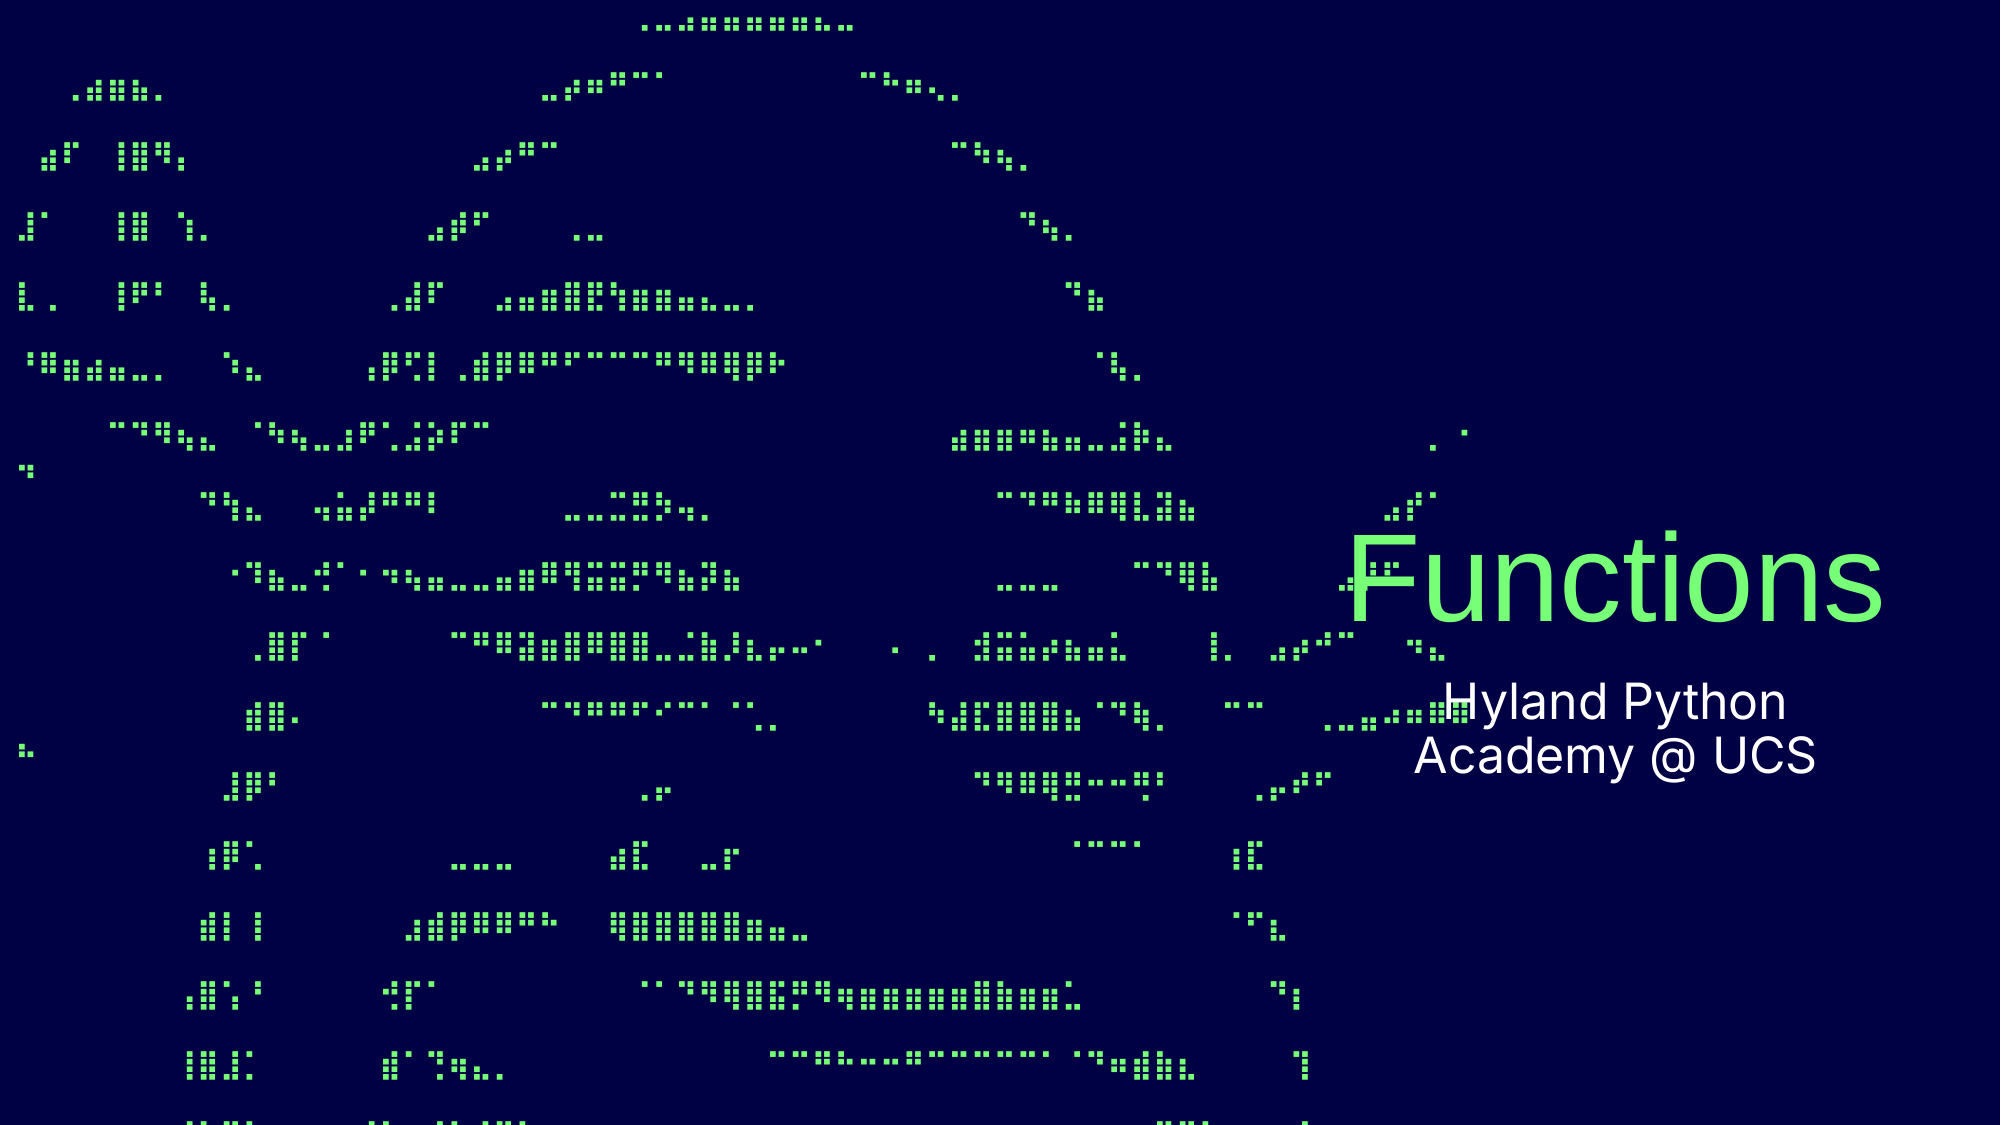

⠀⠀⠀⠀⠀⠀⠀⠀⠀⠀⠀⠀⠀⠀⠀⠀⠀⠀⠀⠀⠀⠀⠀⠀⠀⠀⠀⢀⣀⣠⣤⣤⣤⣤⣤⣄⣀⠀⠀⠀⠀⠀⠀⠀⠀⠀⠀⠀⠀⠀⠀⠀⠀⠀⠀⠀⠀⠀⠀⠀⠀⠀⠀⠀⠀ ⠀⠀⢀⣴⣶⣦⡀⠀⠀⠀⠀⠀⠀⠀⠀⠀⠀⠀⠀⠀⠀⠀⠀⣀⡴⠶⠛⠉⠁⠀⠀⠀⠀⠀⠀⠀⠀⠉⠓⠶⢄⡀⠀⠀⠀⠀⠀⠀⠀⠀⠀⠀⠀⠀⠀⠀⠀⠀⠀⠀⠀⠀⠀⠀⠀ ⠀⣴⠏⠀⢸⣿⠻⡄⠀⠀⠀⠀⠀⠀⠀⠀⠀⠀⠀⠀⣠⡴⠛⠉⠀⠀⠀⠀⠀⠀⠀⠀⠀⠀⠀⠀⠀⠀⠀⠀⠀⠉⠳⢦⡀⠀⠀⠀⠀⠀⠀⠀⠀⠀⠀⠀⠀⠀⠀⠀⠀⠀⠀⠀⠀ ⣸⠁⠀⠀⢸⣿⠀⢱⡀⠀⠀⠀⠀⠀⠀⠀⠀⠀⣠⡾⠋⠀⠀⠀⢀⣀⠀⠀⠀⠀⠀⠀⠀⠀⠀⠀⠀⠀⠀⠀⠀⠀⠀⠀⠙⢦⡀⠀⠀⠀⠀⠀⠀⠀⠀⠀⠀⠀⠀⠀⠀⠀⠀⠀⠀ ⣇⢀⠀⠀⢸⠟⠃⠀⢧⡀⠀⠀⠀⠀⠀⠀⢀⣼⠏⠀⠀⣠⣤⣶⣿⣟⢳⣶⣶⣤⣄⣀⡀⠀⠀⠀⠀⠀⠀⠀⠀⠀⠀⠀⠀⠀⠙⣦⠀⠀⠀⠀⠀⠀⠀⠀⠀⠀⠀⠀⠀⠀⠀⠀⠀ ⠘⠿⣶⣴⣤⣀⡀⠀⠀⠱⣄⠀⠀⠀⠀⢠⡿⢋⡇⢀⣾⡿⠿⠛⠋⠉⠉⠉⠛⠻⠿⢿⡿⠗⠀⠀⠀⠀⠀⠀⠀⠀⠀⠀⠀⠀⠀⠈⢧⡀⠀⠀⠀⠀⠀⠀⠀⠀⠀⠀⠀⠀⠀⠀⠀ ⠀⠀⠀⠀⠉⠙⠻⢦⣄⠀⠈⠳⢦⣀⣰⠟⢁⣨⡵⠏⠉⠀⠀⠀⠀⠀⠀⠀⠀⠀⠀⠀⠀⠀⠀⠀⠀⠀⠀⠀⠀⣴⣶⣶⠶⣦⣤⣀⣨⡷⣄⠀⠀⠀⠀⠀⠀⠀⠀⠀⠀⠀⡀⠐⠲ ⠀⠀⠀⠀⠀⠀⠀⠀⠙⢳⣄⠀⠀⢤⣥⡼⠛⠛⠇⠀⠀⠀⠀⠀⣀⣀⣉⣛⡳⢤⡀⠀⠀⠀⠀⠀⠀⠀⠀⠀⠀⠀⠀⠉⠙⠛⠷⠿⢿⣇⣽⣦⠀⠀⠀⠀⠀⠀⠀⠀⣠⡞⠁⠀⠀ ⠀⠀⠀⠀⠀⠀⠀⠀⠀⠐⠹⣦⣀⢚⠁⠂⠲⢦⣤⣀⣀⣤⣶⠿⢻⣭⣭⡛⠻⣦⡽⣦⠀⠀⠀⠀⠀⠀⠀⠀⠀⠀⠀⣀⣀⣀⠀⠀⠀⠉⠙⢿⣧⠀⠀⠀⠀⠀⣠⡼⠋⠀⠀⠀⠀ ⠀⠀⠀⠀⠀⠀⠀⠀⠀⠀⢀⣿⡏⠈⠀⠀⠀⠀⠀⠉⠛⠿⣽⣶⣿⠿⣿⣿⣀⣈⣷⡸⣆⡤⠤⠂⠀⠀⠠⠀⡀⠀⣺⣭⣥⡴⣦⣤⣅⠀⠀⠀⢸⡀⠀⣠⡴⠚⠉⠀⠀⠲⣄⠀⠀ ⠀⠀⠀⠀⠀⠀⠀⠀⠀⠀⣾⣿⠄⠀⠀⠀⠀⠀⠀⠀⠀⠀⠀⠉⠙⠛⠛⠋⠊⠉⠁⠈⢁⡀⠀⠀⠀⠀⠀⠀⠳⣼⣏⣿⣿⣿⣦⠈⠙⢷⡀⠀⠀⠉⠉⠀⠀⢀⣀⣤⠴⠶⠿⠿⠦ ⠀⠀⠀⠀⠀⠀⠀⠀⠀⣸⡿⠃⠀⠀⠀⠀⠀⠀⠀⠀⠀⠀⠀⠀⠀⠀⠀⢀⡤⠀⠀⠀⠀⠀⠀⠀⠀⠀⠀⠀⠀⠀⠙⠻⠿⢿⣛⠒⠒⢛⠃⠀⠀⠀⢀⡤⠞⠋⠀⠀⠀⠀⠀⠀⠀ ⠀⠀⠀⠀⠀⠀⠀⠀⢰⡿⢁⠀⠀⠀⠀⠀⠀⠀⠀⣀⣀⣀⠀⠀⠀⠀⣴⣏⠀⠀⣀⡖⠀⠀⠀⠀⠀⠀⠀⠀⠀⠀⠀⠀⠀⠀⠈⠉⠉⠁⠀⠀⠀⢰⣏⠀⠀⠀⠀⠀⠀⠀⠀⠀⠀ ⠀⠀⠀⠀⠀⠀⠀⠀⣾⡇⢸⠀⠀⠀⠀⠀⠀⣰⣾⡿⠿⠿⠛⠓⠀⠀⢿⣿⣿⣿⣿⣿⣶⣤⣀⠀⠀⠀⠀⠀⠀⠀⠀⠀⠀⠀⠀⠀⠀⠀⠀⠀⠀⠈⠋⣆⠀⠀⠀⠀⠀⠀⠀⠀⠀ ⠀⠀⠀⠀⠀⠀⠀⢠⣿⢡⠘⠀⠀⠀⠀⠀⢚⡏⠁⠀⠀⠀⠀⠀⠀⠀⠀⠈⠁⠙⠻⢿⣿⣯⡛⠻⢶⣶⣶⣶⣶⣶⣿⣷⣶⣶⣁⠀⠀⠀⠀⠀⠀⠀⠀⠙⡆⠀⠀⠀⠀⠀⠀⠀⠀ ⠀⠀⠀⠀⠀⠀⠀⢸⣿⣸⡁⠀⠀⠀⠀⠀⣾⠁⢙⢶⣄⡀⠀⠀⠀⠀⠀⠀⠀⠀⠀⠀⠀⠉⠉⠛⠓⠒⠒⠛⠉⠉⠉⠉⠉⠁⠈⠙⠶⣾⣷⣆⠀⠀⠀⠀⢹⠀⠀⠀⠀⠀⠀⠀⠀ ⠀⠀⠀⠀⠀⠀⠀⣾⣧⣿⠃⠀⠀⠀⠀⢸⡇⠀⠈⠁⠈⠙⠳⢦⣄⡀⠀⠀⠀⠀⠀⠀⠀⠀⠀⠀⠀⠀⠀⠀⠀⠀⠀⠀⠀⠀⠀⠀⠀⠀⠙⢿⣷⠀⠀⠀⢸⠀⠀⠀⠀⠀⠀⠀⠀ ⠀⠀⠀⠀⠀⠀⢠⣿⡿⠸⠀⠀⠀⠀⠀⢸⡇⠀⠀⠀⠀⠀⠀⠀⠀⠉⠛⠲⠦⢤⣤⣄⣀⡀⠀⠀⠀⠀⠀⠀⠀⠀⠀⠀⠀⠀⠀⠀⠀⣀⡤⠈⢿⡇⠀⠀⢸⠀⠀⠀⠀⠀⠀⠀⠀ ⠀⠀⠀⣀⣴⡾⢻⣿⠁⠀⠀⠀⠀⠀⠀⠘⣿⠀⠀⠀⠀⠀⠀⠀⠀⠀⠀⠀⠀⠀⠀⠉⠉⠙⠛⠒⠒⠲⠶⠶⠶⠶⠦⢤⣤⠤⠴⠒⠋⠉⠀⠀⠈⠃⠀⠀⡞⠀⠀⠀⠀⠀⠀⠀⠀ ⣴⣾⠿⣋⣭⣴⣿⠃⠀⠀⠀⠀⠀⠀⠀⠀⢻⡆⠀⠀⠀⠀⠀⠀⠀⠀⠀⠀⠀⠀⠀⠀⠀⠀⠀⠀⠀⠀⠀⠀⠀⠀⠀⠀⠀⠀⠀⠀⠀⠀⠀⠀⠀⠀⠀⢰⡇⠀⠀⠀⠀⠀⠀⠀⠀ ⣫⠾⣋⣽⣿⣷⣿⠀⠀⠀⠙⢧⡀⠀⠀⠀⠀⠷⠀⠀⠀⠀⠀⠀⠀⠀⠀⠀⠀⠀⠀⠀⠀⠀⠀⠀⠀⠀⠀⠀⠀⠀⠀⠀⠀⠀⠀⠀⠀⠀⠀⠀⠀⠀⠀⢸⣿⣆⠀⠀⠀⠀⠀⠀⠀ ⠋⣼⣿⢿⣶⣿⡇⠀⠀⠀⢀⠈⢿⣄⠀⠀⠀⠀⠀⠀⠀⠀⠀⠀⠀⠀⠀⠀⠀⠀⠀⠀⠀⠀⠀⠀⠀⠀⠀⠀⠀⠀⠀⠀⠀⠀⠀⠀⠀⠀⠀⠀⠀⠀⠀⢸⣿⡮⡛⣦⣄⠀⠀⠀⠀ ⣤⣿⣿⣾⣿⣿⡆⠀⠀⠀⠙⠄⠈⠻⣷⡀⠀⠀⠀⠀⠀⠀⠀⠀⠀⠀⠀⠀⠀⠀⠀⠀⠀⠀⠀⠀⠀⠀⠀⠀⠀⠀⠀⠀⠀⠀⠀⠀⠀⠀⠀⠀⠀⠀⠀⣼⢻⣷⢹⡎⣿⣷⣤⣀⣀ ⣿⣿⡿⣿⣿⠤⣫⡀⠀⠀⠀⠀⠀⠀⠈⢷⣄⠀⠀⠀⠀⠀⠀⠀⠀⠀⠀⠀⠀⠀⠀⠀⠀⠀⠀⠀⠀⠀⠀⠀⠀⠀⠀⠀⠀⠀⠀⠀⠀⠀⠀⠀⠀⠀⣼⢹⣬⣿⡞⢻⡿⣿⣧⡻⢿ ⣿⣿⣾⣿⡯⣠⣿⡇⠀⠀⠀⠀⠀⠀⠀⠀⠙⣷⡄⠀⠀⠀⠀⠀⠀⠀⠀⠀⠀⠀⠀⠀⠀⠀⠀⠀⠀⠀⠀⠀⠀⠀⠀⠀⠀⠀⠀⠀⠀⠀⠀⠀⠀⣼⠃⢸⣿⣿⠦⡄⢹⣾⣿⣷⠙ ⣿⣿⣿⣿⡿⠋⣿⣧⠀⠀⠀⠀⠀⠀⠀⠀⠀⠀⠉⠀⠀⠀⠀⠀⠀⠀⠀⠀⠀⠀⠀⠀⠀⠀⠀⠀⠀⠀⠀⠀⠀⠀⠀⠀⠀⠀⠀⠀⠀⢀⡴⢀⡼⠃⠀⢸⣿⡇⢠⣄⣘⣿⣷⡿⣷ ⣿⣿⣿⣿⡷⠘⣿⣿⠀⠀⠀⠀⠀⠀⠀⠀⠀⠀⠀⠀⠀⠀⠀⠀⠀⠀⠀⠀⠀⠀⠀⠀⠀⠀⠀⠀⠀⠀⠀⠀⠀⠀⠀⠀⠀⠀⠀⠀⡴⣋⣴⠟⠁⠀⣠⡿⣿⣇⣀⠉⣿⣿⡋⠱⣏ ⣿⣿⣿⣿⣧⠸⢻⣿⡆⠀⠀⠀⠀⠀⠀⠀⠀⠀⠀⠀⠀⠀⠀⠀⠀⠀⠀⠀⠀⠀⠀⠀⠀⠀⠀⠀⠀⠀⠀⠀⠀⠀⠀⠀⠀⣠⡴⣾⣾⠟⠁⠀⠀⣼⡏⣷⣿⣛⢻⣶⣿⠿⠿⣆⣟ ⣿⣿⣿⣿⣿⡂⠀⣿⣧⠀⠀⠀⠀⠀⠀⠀⠀⠀⠀⠀⠀⠀⠀⠀⠀⠀⠀⠀⠀⠀⠀⠀⠀⠀⠀⠀⠀⠀⠀⠀⠀⠀⠀⣠⣾⣽⡾⠟⠁⠀⠀⠀⣴⡟⢷⣿⣏⠛⢿⣿⣦⣄⡀⠛⠛ ⣿⣿⣿⣿⣿⣧⠠⠈⢿⡆⠀⠀⠀⠀⠀⠀⠀⠀⠀⠀⠀⠀⠀⠀⠀⠀⠀⠀⠀⠀⠀⠀⠀⠀⠀⠀⠀⠀⠰⠶⠶⣶⣿⡿⠛⠉⠀⠀⠀⠀⢀⣾⣿⢻⣿⠿⣿⡷⣾⣿⣍⣿⡇⢀⣴ ⣿⣿⣿⣿⣿⣿⡆⠀⠸⣷⡀⠀⠀⠀⠀⠀⠀⠀⠀⠀⠀⠀⠀⠉⠋⠓⠀⠠⠄⢀⠀⠀⠀⠀⠀⠀⠀⠀⠀⠴⠟⠉⠀⠀⠀⠀⠀⠀⣀⣼⣿⠟⠁⣾⣿⣧⣼⣏⢿⣯⡀⣽⠃⣾⠁ ⣿⣿⣿⣿⣿⣿⣿⡄⠀⢹⣿⡄⠀⠀⠀⠀⠀⠀⠀⠀⠀⠀⠀⠀⠀⠀⠀⠀⠀⠀⠀⠀⠈⠈⠁⠐⠂⠀⠀⠀⠀⠀⠀⠀⠀⠀⢠⣤⣼⡿⠋⢀⣾⣇⠈⣿⣏⣻⡟⠉⣿⢋⣿⠛⣷
# Functions
Hyland Python Academy @ UCS